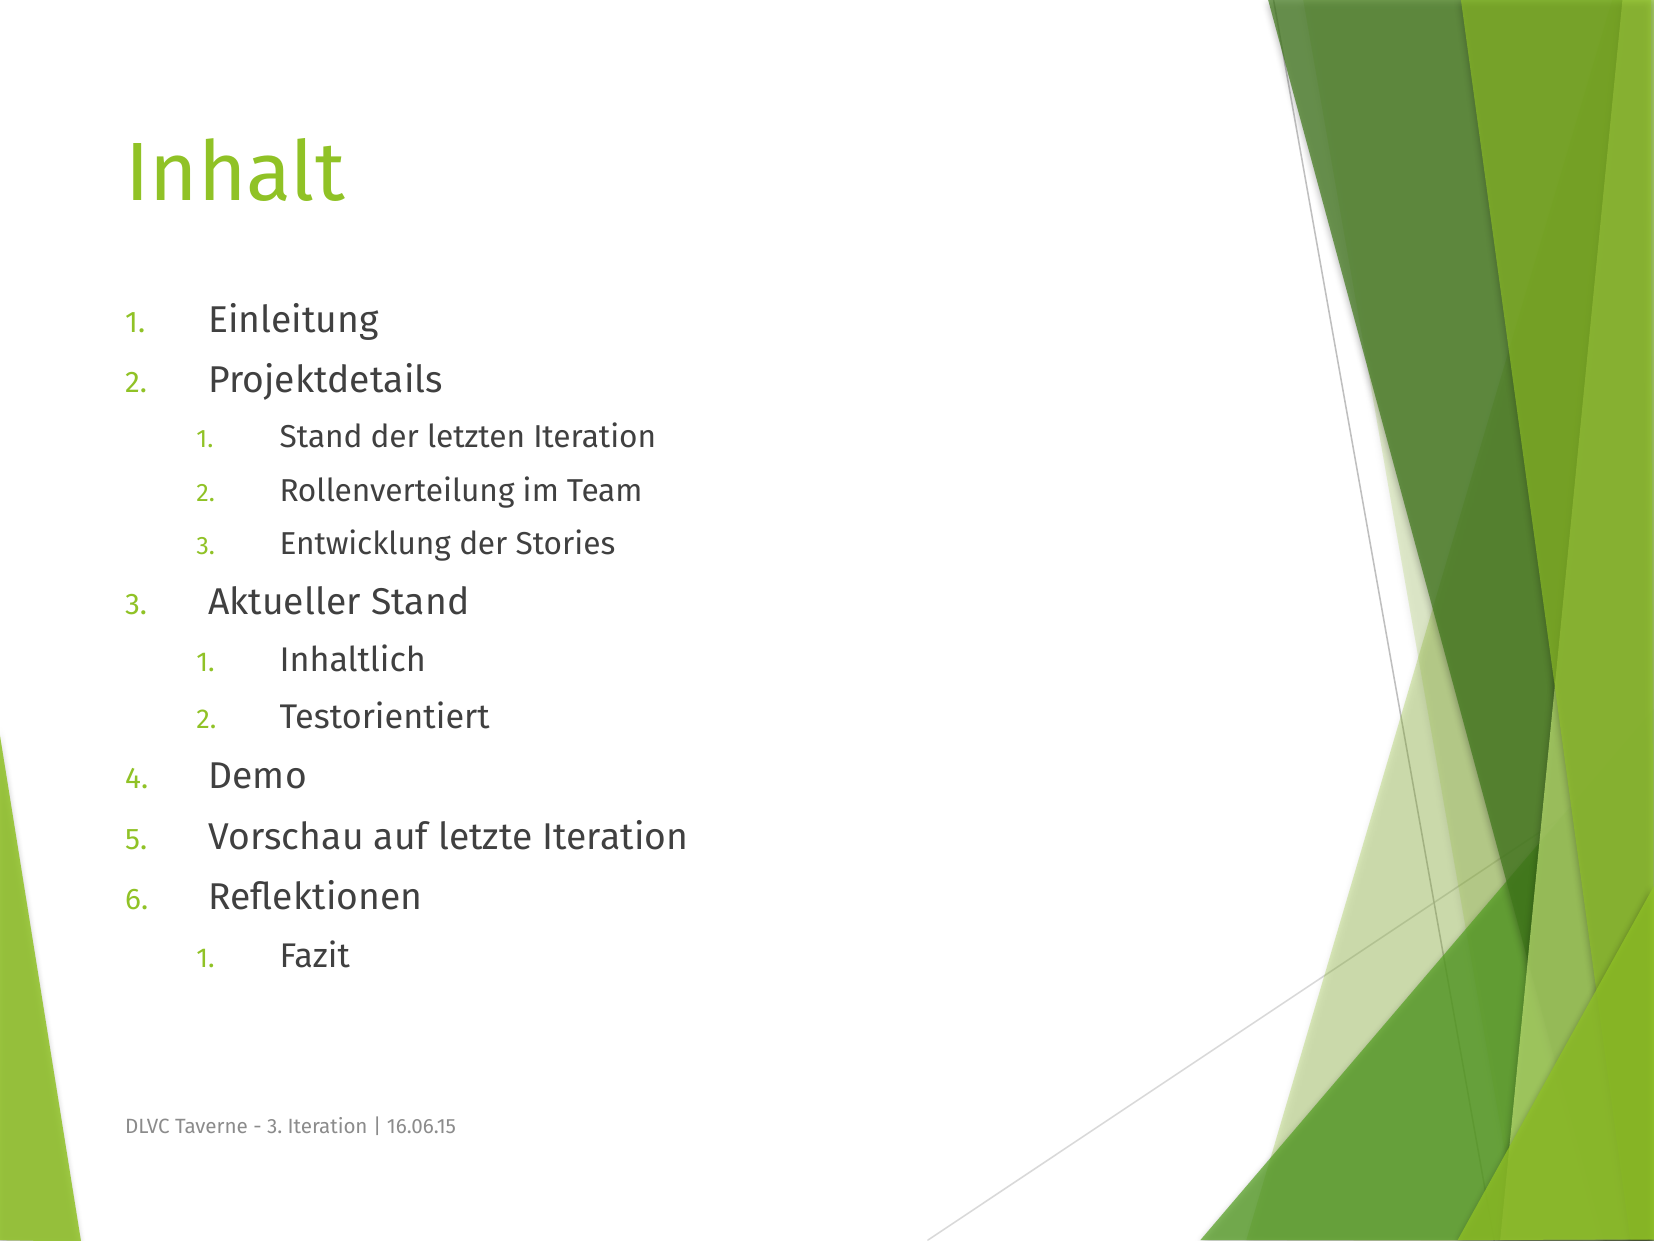

# Inhalt
Einleitung
Projektdetails
Stand der letzten Iteration
Rollenverteilung im Team
Entwicklung der Stories
Aktueller Stand
Inhaltlich
Testorientiert
Demo
Vorschau auf letzte Iteration
Reflektionen
Fazit
DLVC Taverne - 3. Iteration | 16.06.15